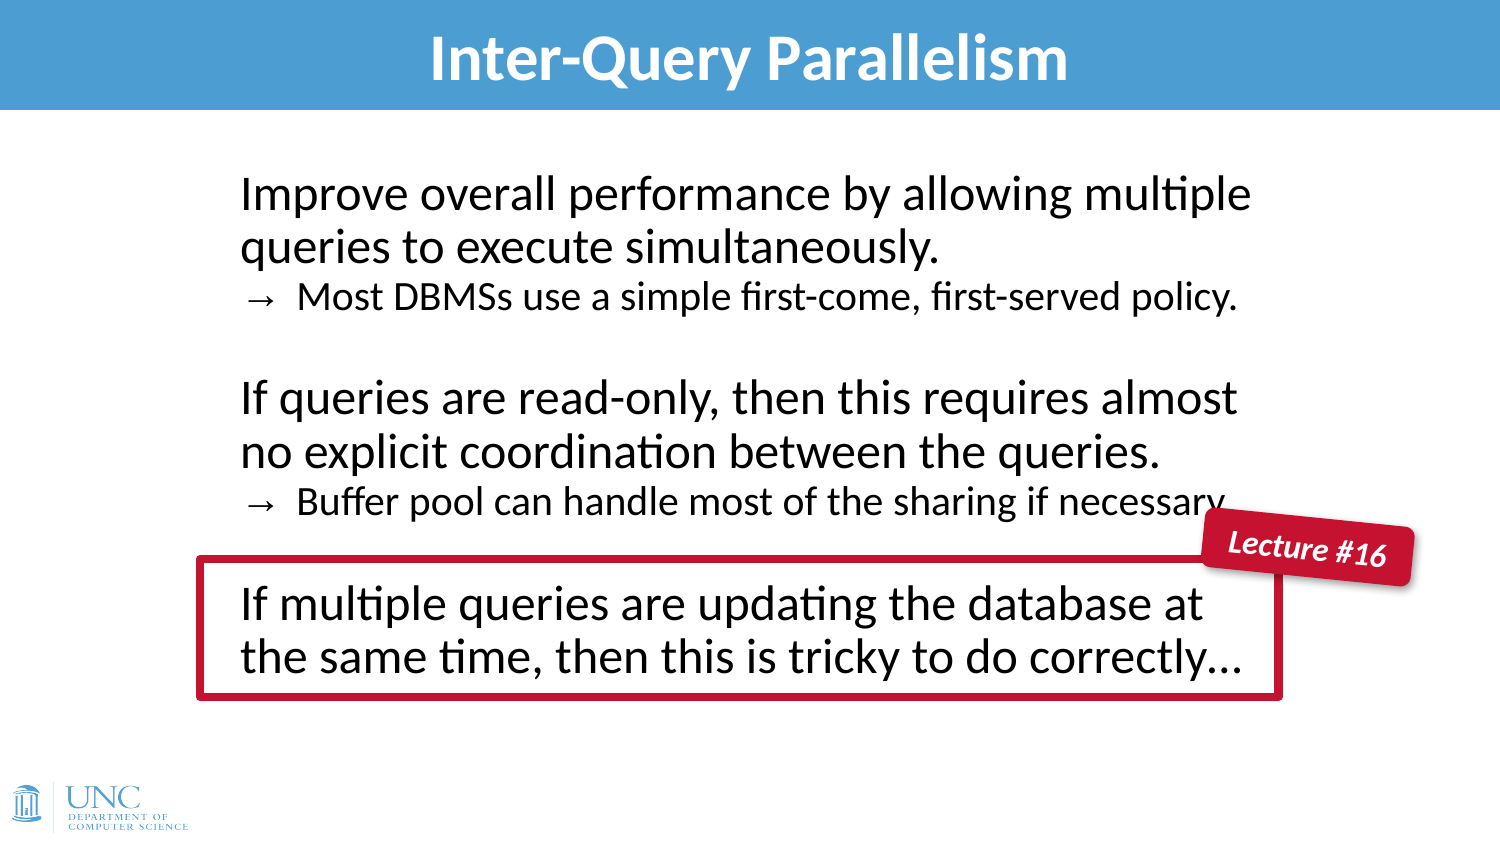

# Inter-Query Parallelism
16
Improve overall performance by allowing multiple queries to execute simultaneously.
Most DBMSs use a simple first-come, first-served policy.

If queries are read-only, then this requires almost no explicit coordination between the queries.
Buffer pool can handle most of the sharing if necessary.

If multiple queries are updating the database at the same time, then this is tricky to do correctly…
Lecture #16